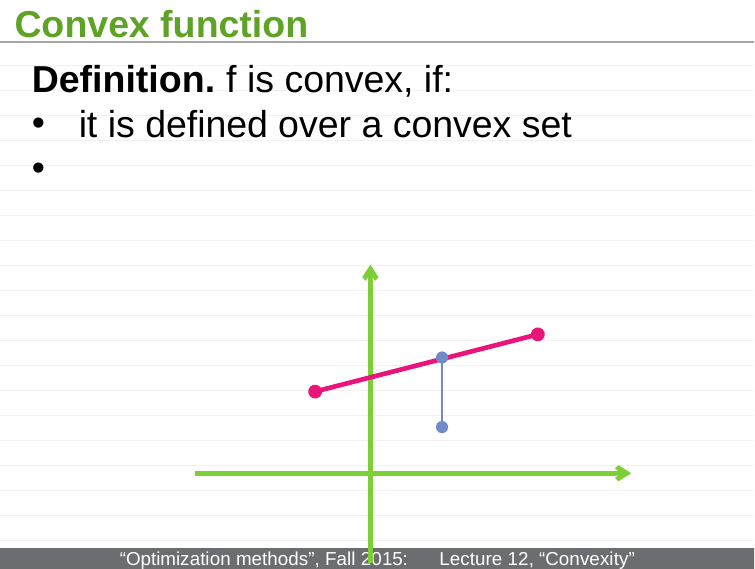

# Convex function
Definition. f is convex, if:
it is defined over a convex set